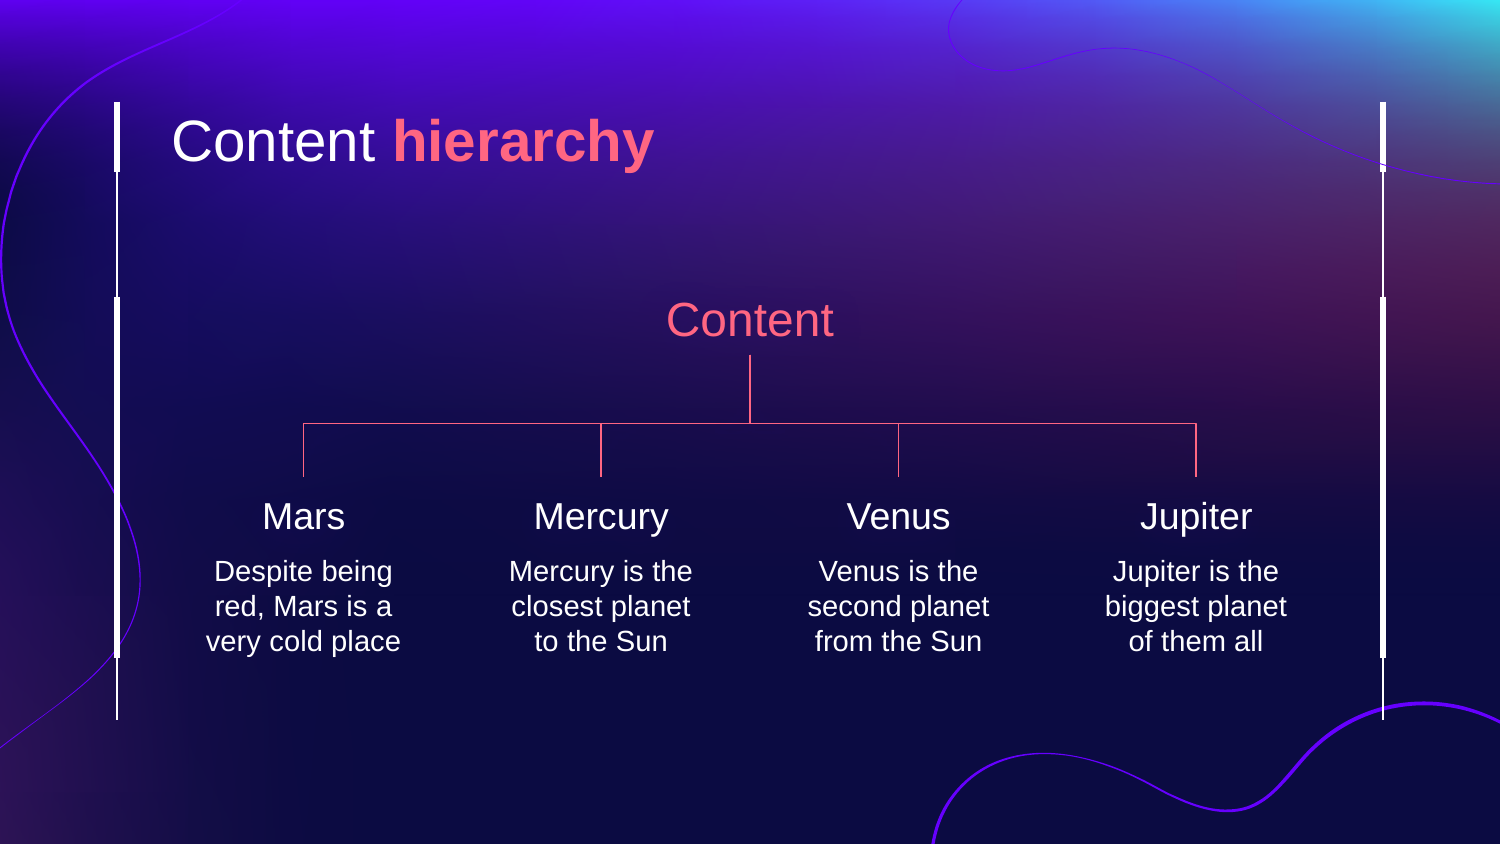

# Content hierarchy
Content
Mars
Mercury
Venus
Jupiter
Despite being red, Mars is a very cold place
Mercury is the closest planet to the Sun
Venus is the second planet from the Sun
Jupiter is the biggest planet of them all